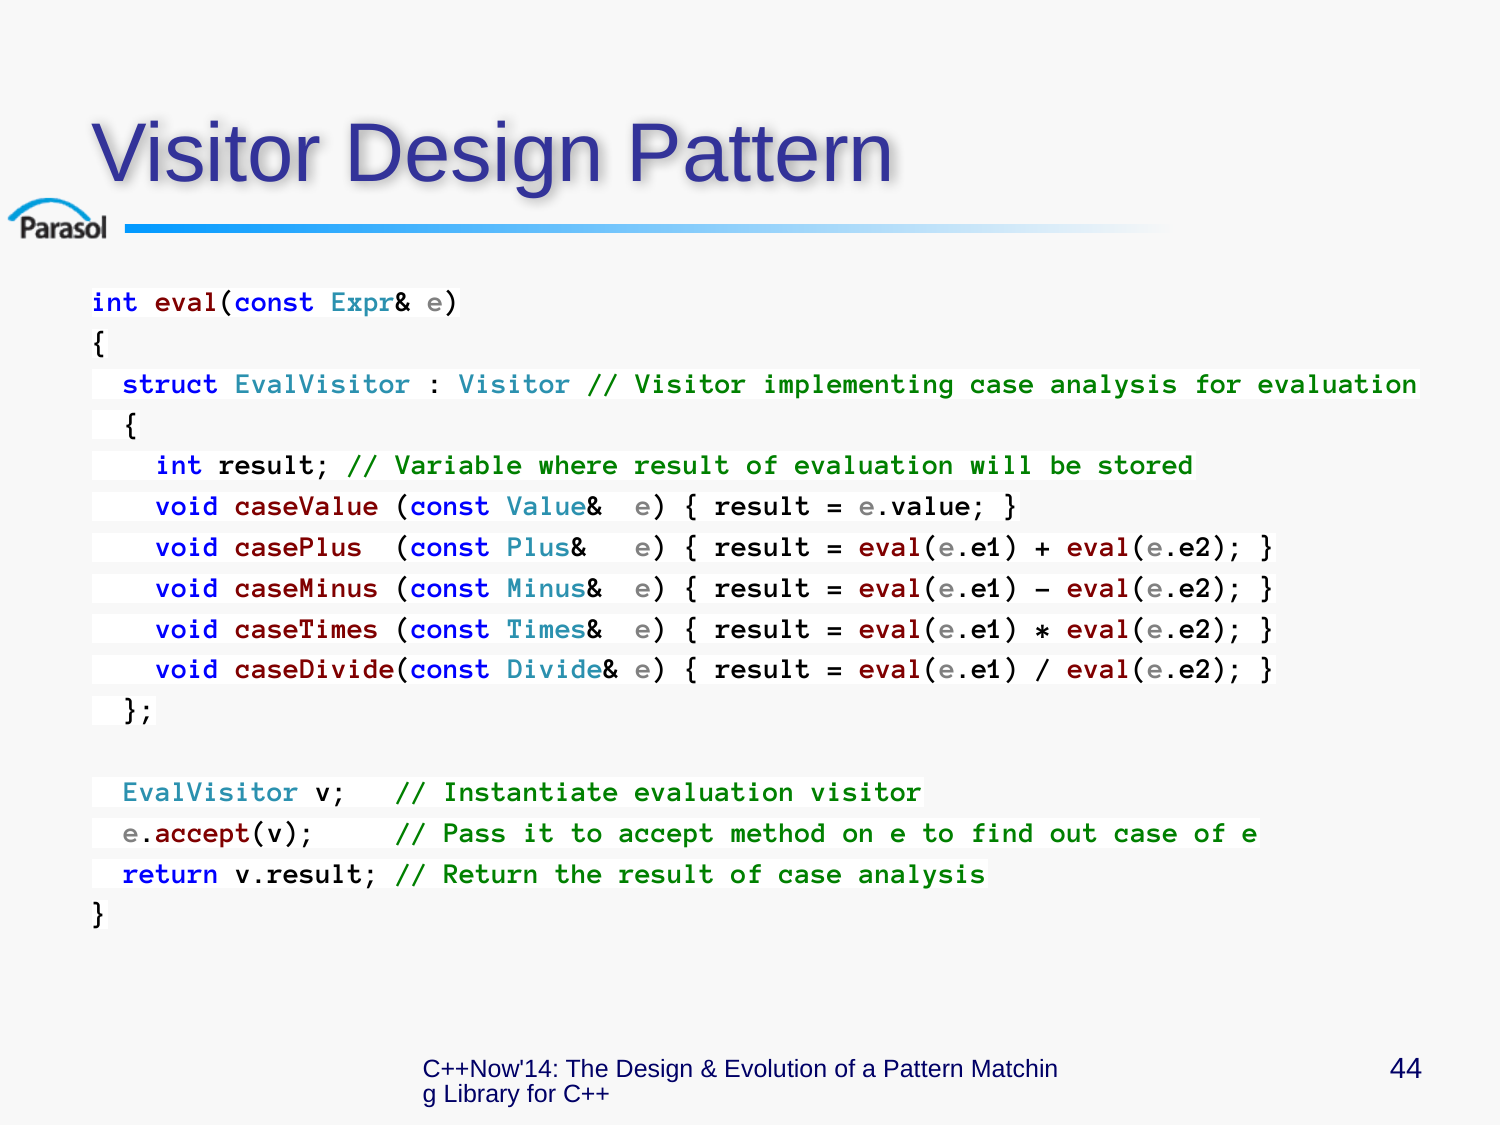

# Visitor Design Pattern
int eval(const Expr& e)
{
  struct EvalVisitor : Visitor // Visitor implementing case analysis for evaluation
  {
    int result; // Variable where result of evaluation will be stored
    void caseValue (const Value&  e) { result = e.value; }
    void casePlus  (const Plus&   e) { result = eval(e.e1) + eval(e.e2); }
    void caseMinus (const Minus&  e) { result = eval(e.e1) - eval(e.e2); }
    void caseTimes (const Times&  e) { result = eval(e.e1) * eval(e.e2); }
    void caseDivide(const Divide& e) { result = eval(e.e1) / eval(e.e2); }
  };

  EvalVisitor v;   // Instantiate evaluation visitor
  e.accept(v);     // Pass it to accept method on e to find out case of e
  return v.result; // Return the result of case analysis
}
C++Now'14: The Design & Evolution of a Pattern Matching Library for C++
44